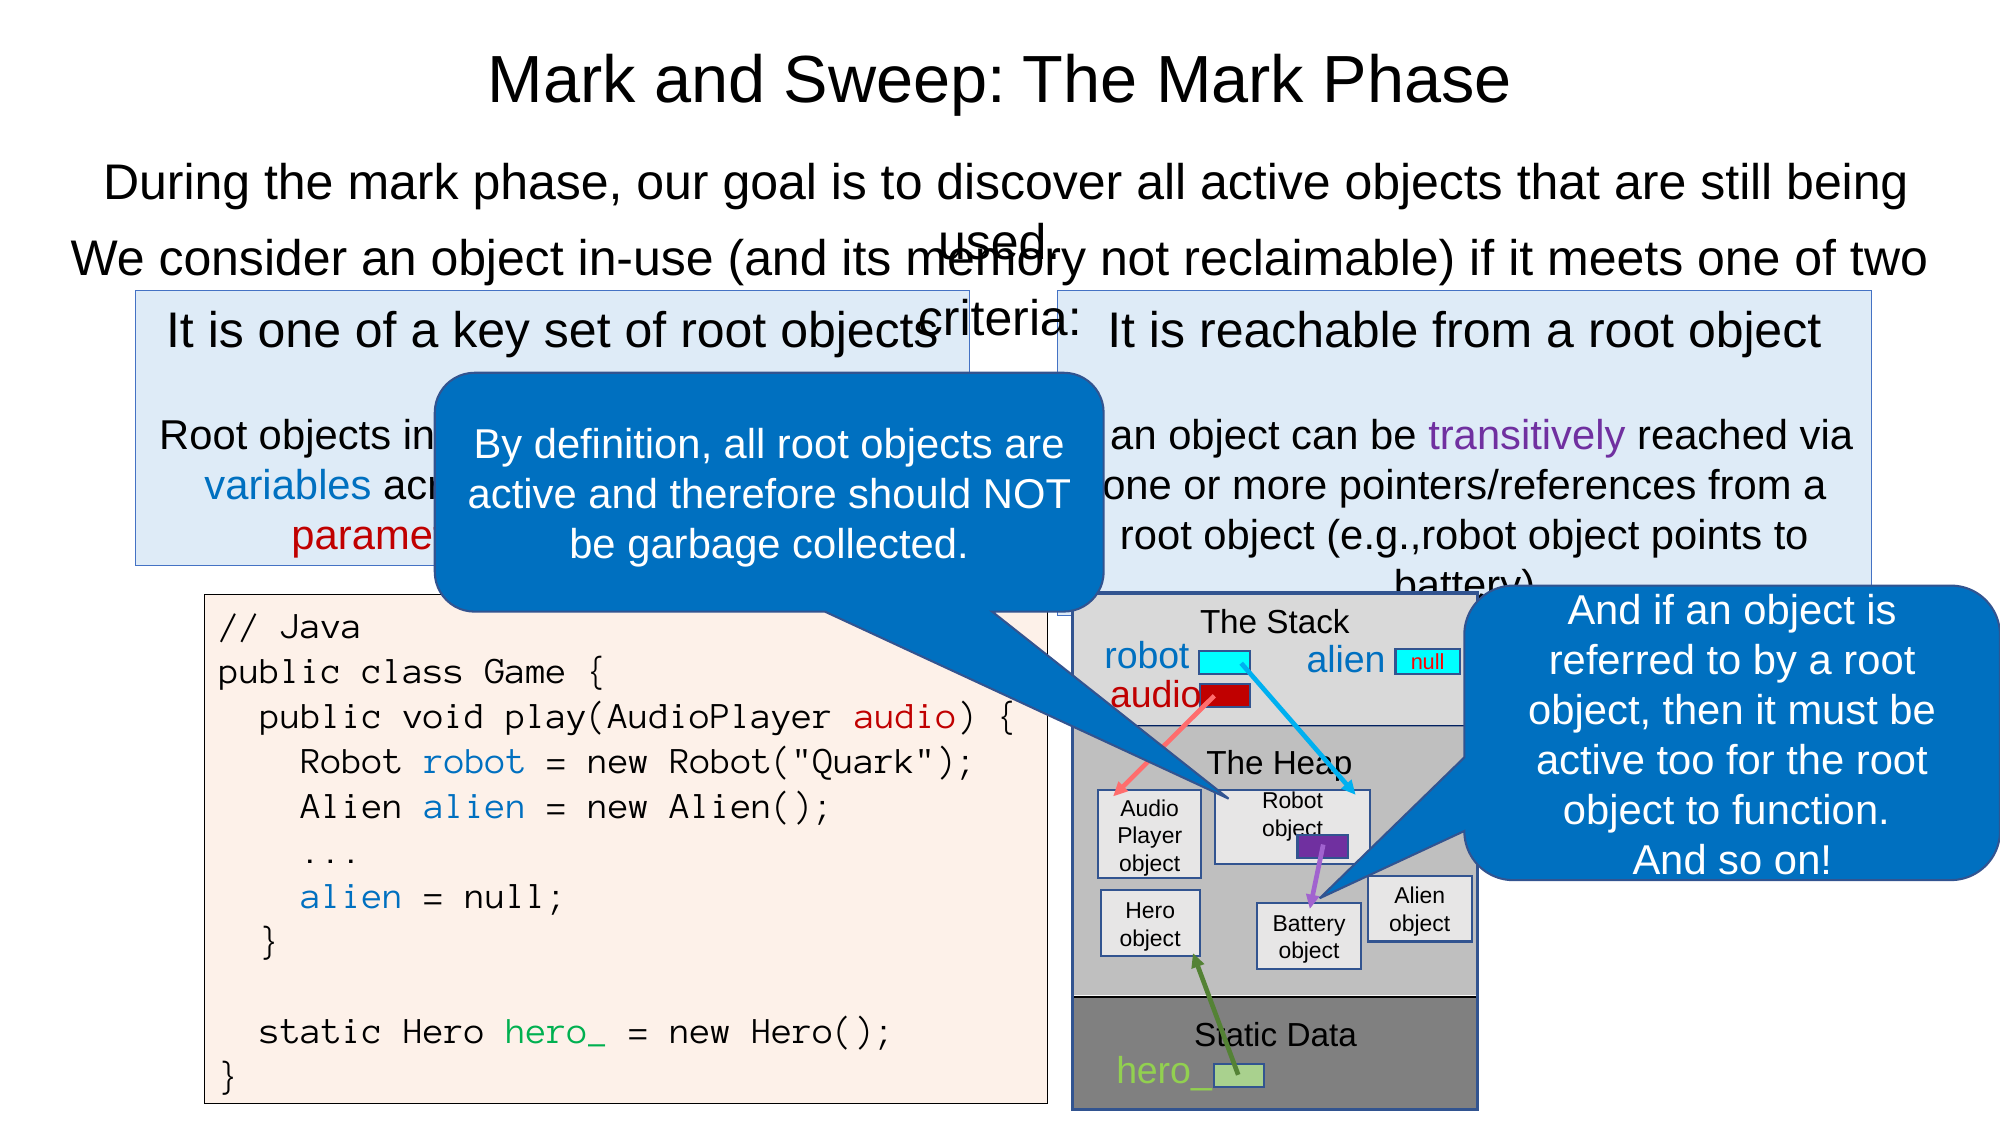

# Mark and Sweep: The Mark Phase
During the mark phase, our goal is to discover all active objects that are still being used.
We consider an object in-use (and its memory not reclaimable) if it meets one of two criteria:
It is one of a key set of root objects

Root objects include global variables, local variables across all stack frames, and parameters on the call stack
It is reachable from a root object

If an object can be transitively reached via one or more pointers/references from a root object (e.g.,robot object points to battery)
By definition, all root objects are active and therefore should NOT be garbage collected.
And if an object is referred to by a root object, then it must be active too for the root object to function.
And so on!

The Stack

 The Heap

Static Data

robot

audio
alien
null
Robot object

Audio
Player object

Alien object
Hero object
Battery object
hero_

// Java
public class Game {
  public void play(AudioPlayer audio) {
    Robot robot = new Robot("Quark");
    Alien alien = new Alien();
    ...
    alien = null;
  }

  static Hero hero_ = new Hero();
}